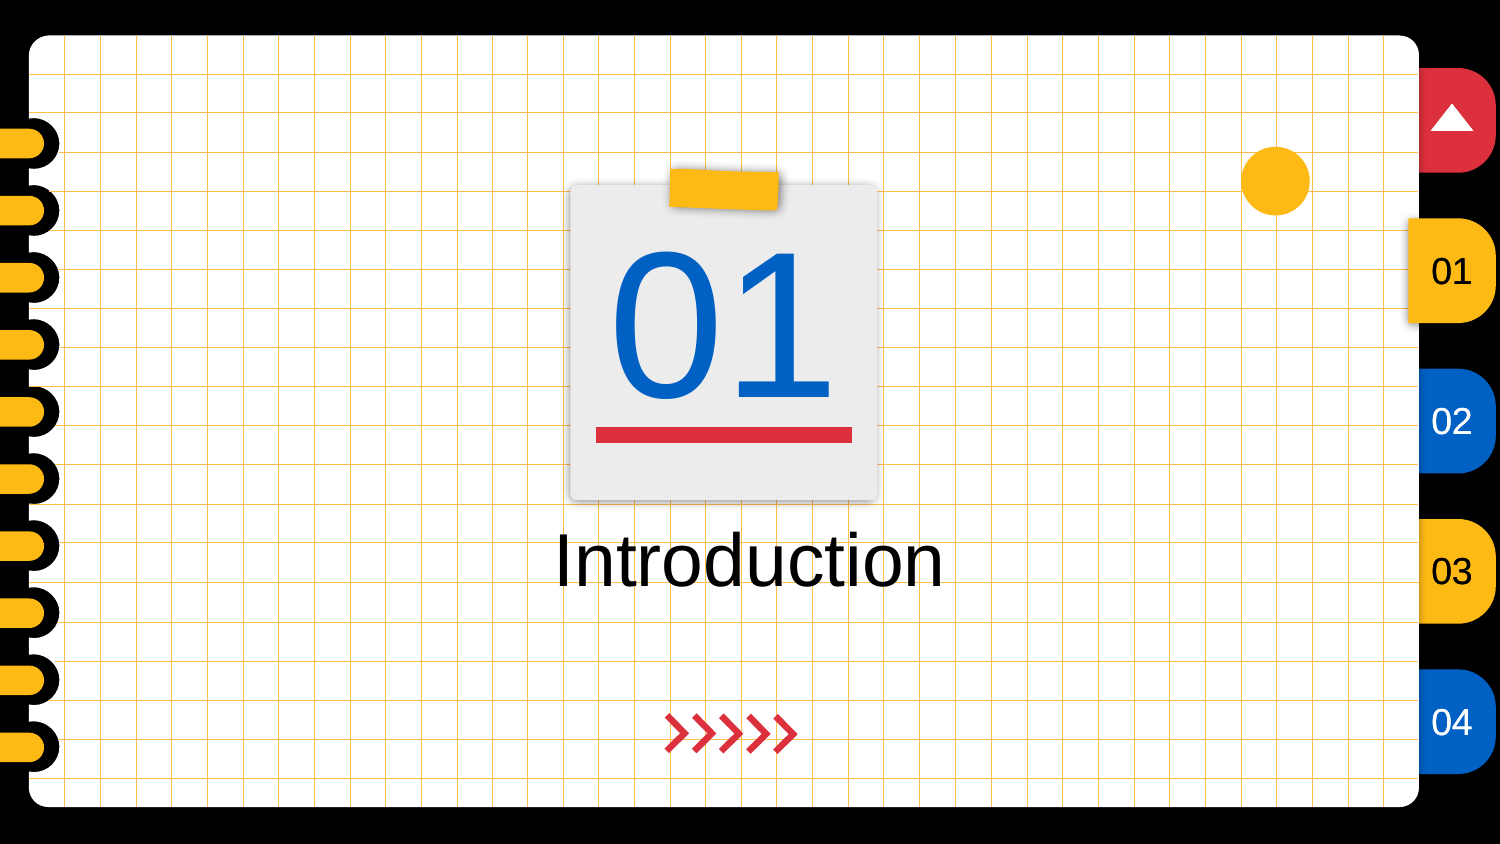

01
01
02

# Introduction
03
04